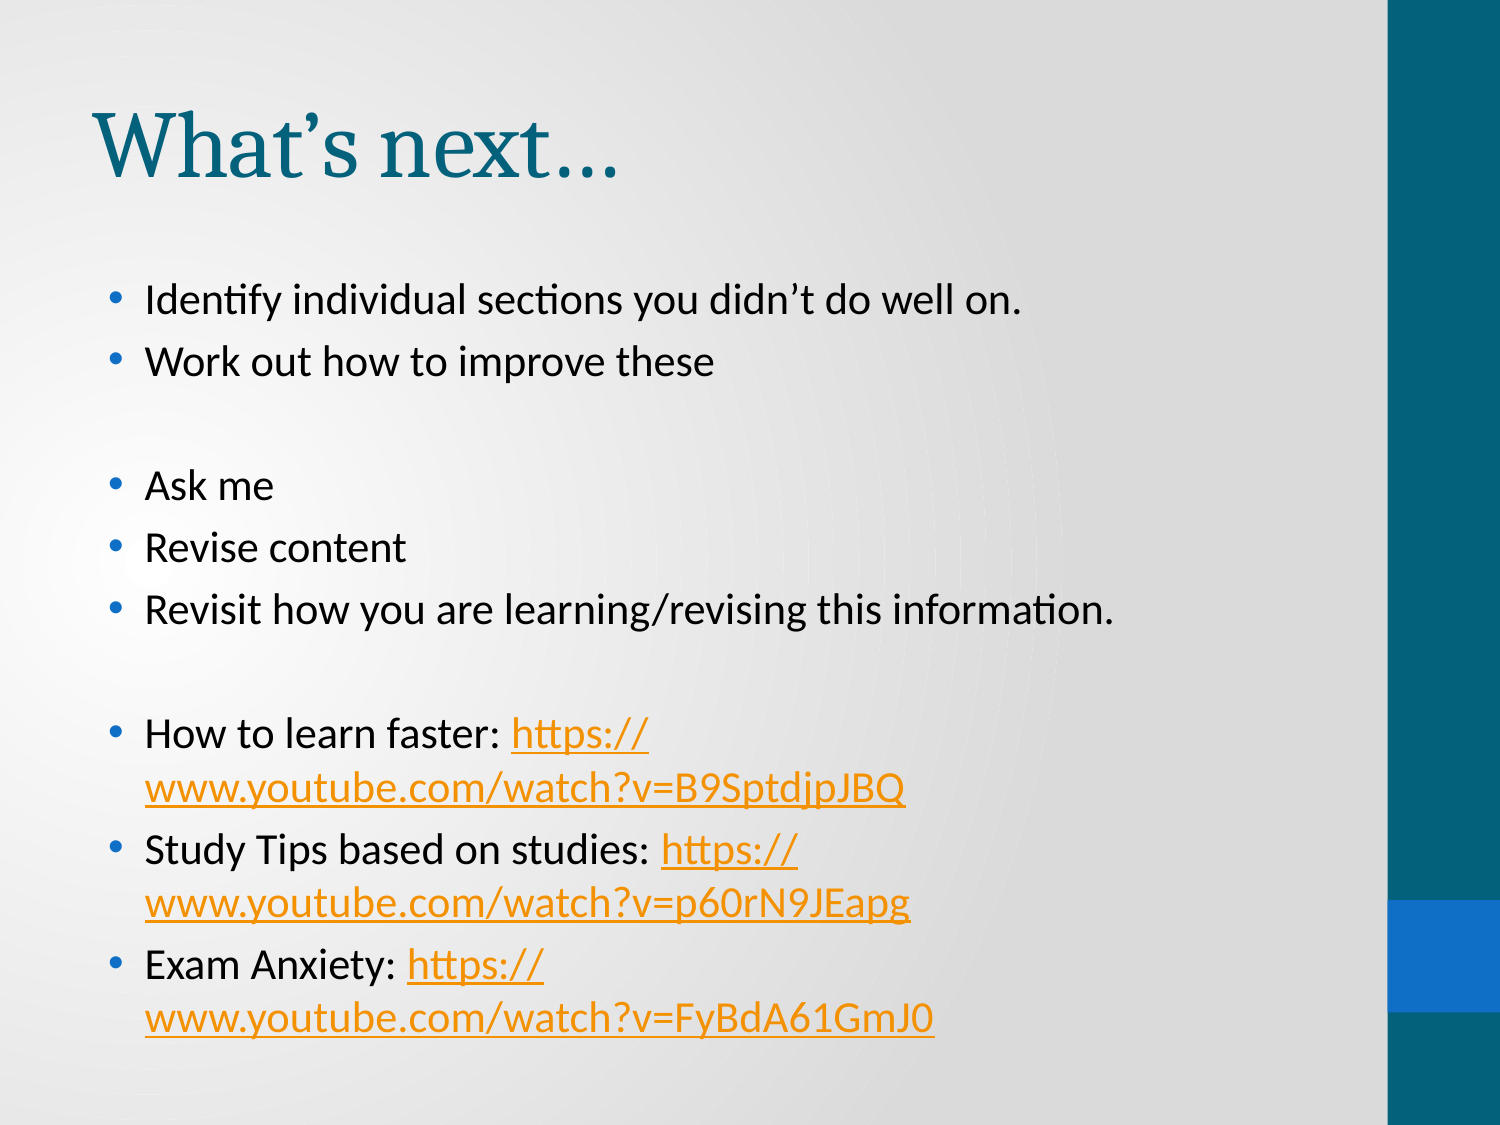

# What’s next…
Identify individual sections you didn’t do well on.
Work out how to improve these

Ask me
Revise content
Revisit how you are learning/revising this information.

How to learn faster: https://www.youtube.com/watch?v=B9SptdjpJBQ
Study Tips based on studies: https://www.youtube.com/watch?v=p60rN9JEapg
Exam Anxiety: https://www.youtube.com/watch?v=FyBdA61GmJ0